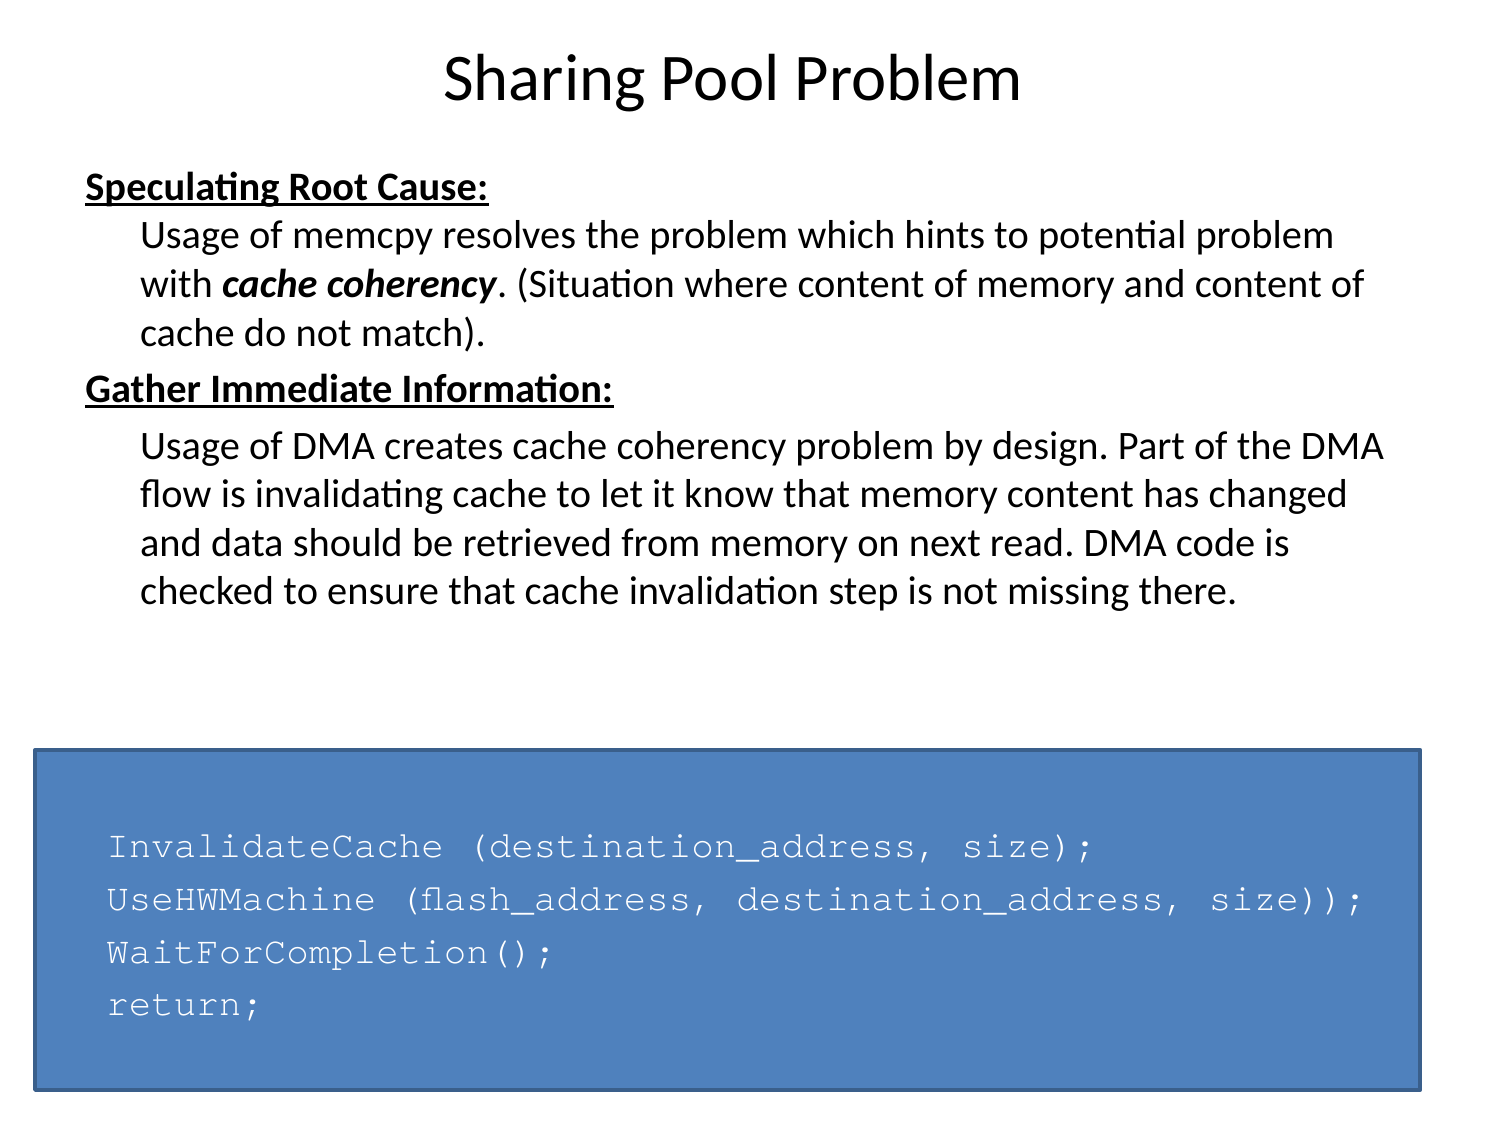

# Sharing Pool Problem
Speculating Root Cause:
Usage of memcpy resolves the problem which hints to potential problem with cache coherency. (Situation where content of memory and content of cache do not match).
Gather Immediate Information:
	Usage of DMA creates cache coherency problem by design. Part of the DMA flow is invalidating cache to let it know that memory content has changed and data should be retrieved from memory on next read. DMA code is checked to ensure that cache invalidation step is not missing there.

	InvalidateCache (destination_address, size);
	UseHWMachine (flash_address, destination_address, size));
	WaitForCompletion();
	return;